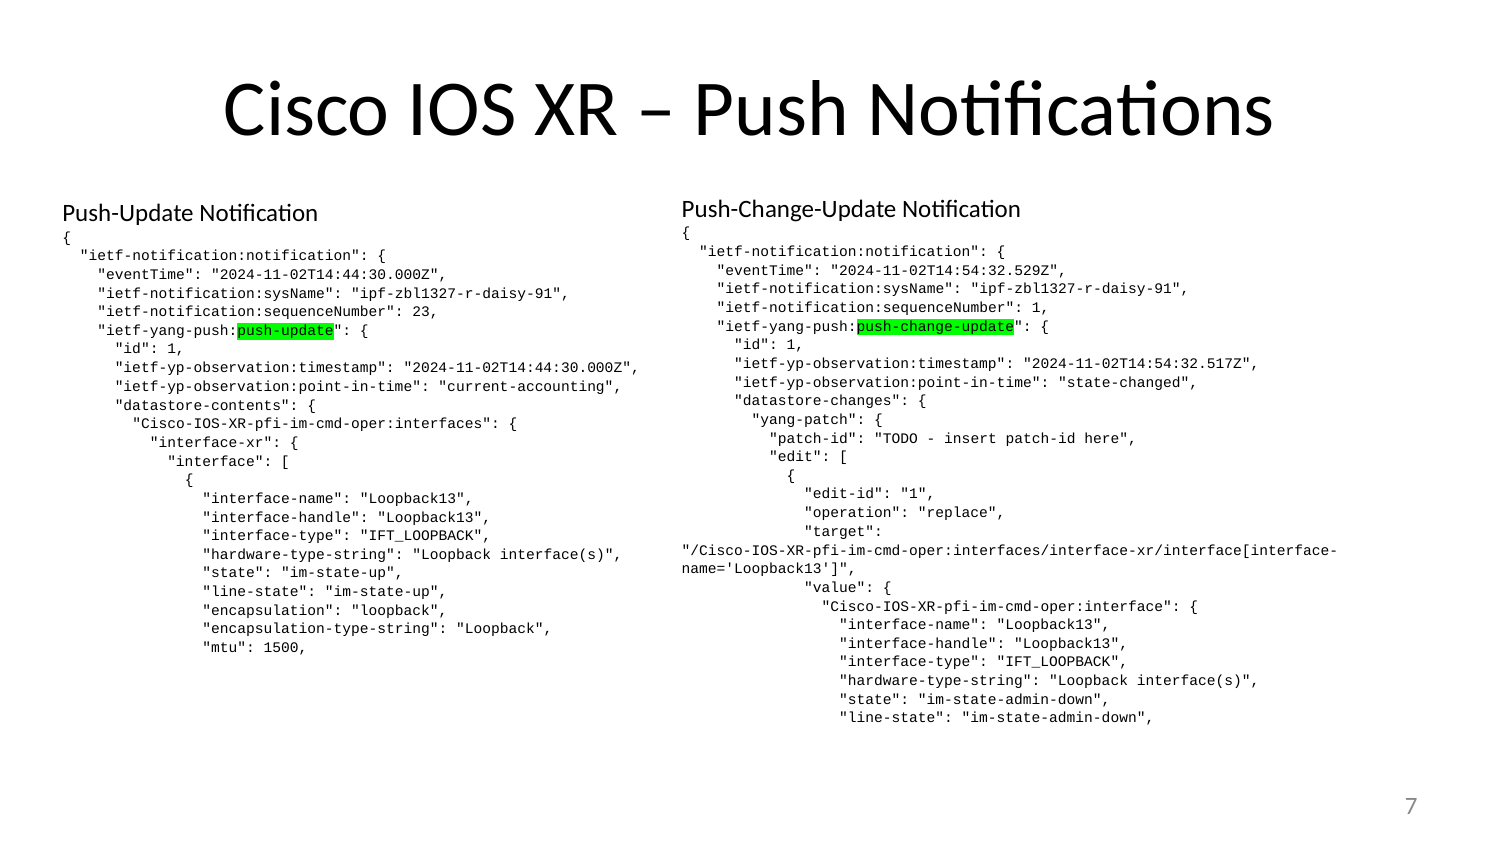

# Cisco IOS XR – Push Notifications
Push-Change-Update Notification
{
  "ietf-notification:notification": {
    "eventTime": "2024-11-02T14:54:32.529Z",
    "ietf-notification:sysName": "ipf-zbl1327-r-daisy-91",
    "ietf-notification:sequenceNumber": 1,
    "ietf-yang-push:push-change-update": {
      "id": 1,
      "ietf-yp-observation:timestamp": "2024-11-02T14:54:32.517Z",
      "ietf-yp-observation:point-in-time": "state-changed",
      "datastore-changes": {
        "yang-patch": {
          "patch-id": "TODO - insert patch-id here",
          "edit": [
            {
              "edit-id": "1",
              "operation": "replace",
              "target": "/Cisco-IOS-XR-pfi-im-cmd-oper:interfaces/interface-xr/interface[interface-name='Loopback13']",
              "value": {
                "Cisco-IOS-XR-pfi-im-cmd-oper:interface": {
                  "interface-name": "Loopback13",
                  "interface-handle": "Loopback13",
                  "interface-type": "IFT_LOOPBACK",
                  "hardware-type-string": "Loopback interface(s)",
                  "state": "im-state-admin-down",
                  "line-state": "im-state-admin-down",
Push-Update Notification
{
  "ietf-notification:notification": {
    "eventTime": "2024-11-02T14:44:30.000Z",
    "ietf-notification:sysName": "ipf-zbl1327-r-daisy-91",
    "ietf-notification:sequenceNumber": 23,
    "ietf-yang-push:push-update": {
      "id": 1,
      "ietf-yp-observation:timestamp": "2024-11-02T14:44:30.000Z",
      "ietf-yp-observation:point-in-time": "current-accounting",
      "datastore-contents": {
        "Cisco-IOS-XR-pfi-im-cmd-oper:interfaces": {
          "interface-xr": {
            "interface": [
              {
                "interface-name": "Loopback13",
                "interface-handle": "Loopback13",
                "interface-type": "IFT_LOOPBACK",
                "hardware-type-string": "Loopback interface(s)",
                "state": "im-state-up",
                "line-state": "im-state-up",
                "encapsulation": "loopback",
                "encapsulation-type-string": "Loopback",
                "mtu": 1500,
7